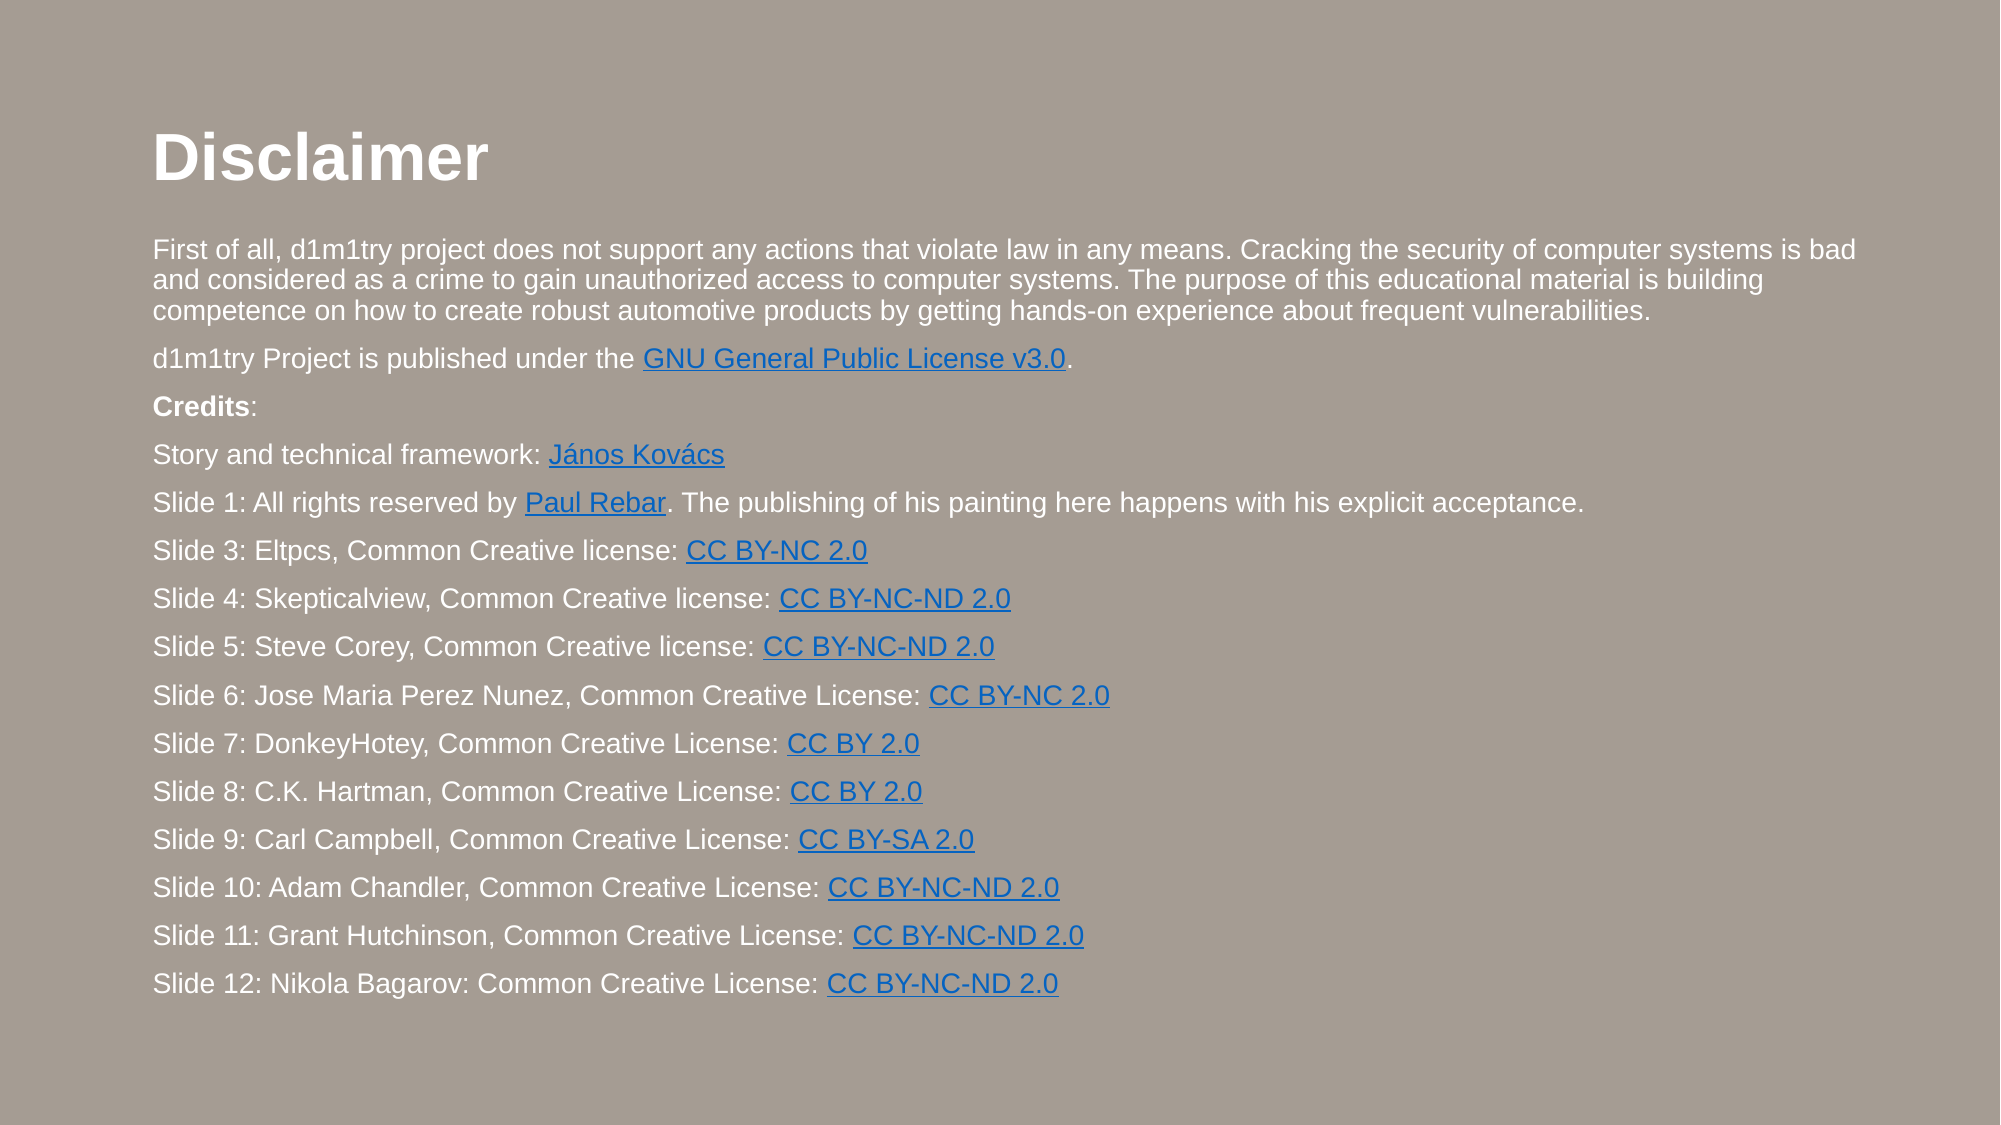

# Disclaimer
First of all, d1m1try project does not support any actions that violate law in any means. Cracking the security of computer systems is bad and considered as a crime to gain unauthorized access to computer systems. The purpose of this educational material is building competence on how to create robust automotive products by getting hands-on experience about frequent vulnerabilities.
d1m1try Project is published under the GNU General Public License v3.0.
Credits:
Story and technical framework: János Kovács
Slide 1: All rights reserved by Paul Rebar. The publishing of his painting here happens with his explicit acceptance.
Slide 3: Eltpcs, Common Creative license: CC BY-NC 2.0
Slide 4: Skepticalview, Common Creative license: CC BY-NC-ND 2.0
Slide 5: Steve Corey, Common Creative license: CC BY-NC-ND 2.0
Slide 6: Jose Maria Perez Nunez, Common Creative License: CC BY-NC 2.0
Slide 7: DonkeyHotey, Common Creative License: CC BY 2.0
Slide 8: C.K. Hartman, Common Creative License: CC BY 2.0
Slide 9: Carl Campbell, Common Creative License: CC BY-SA 2.0
Slide 10: Adam Chandler, Common Creative License: CC BY-NC-ND 2.0
Slide 11: Grant Hutchinson, Common Creative License: CC BY-NC-ND 2.0
Slide 12: Nikola Bagarov: Common Creative License: CC BY-NC-ND 2.0